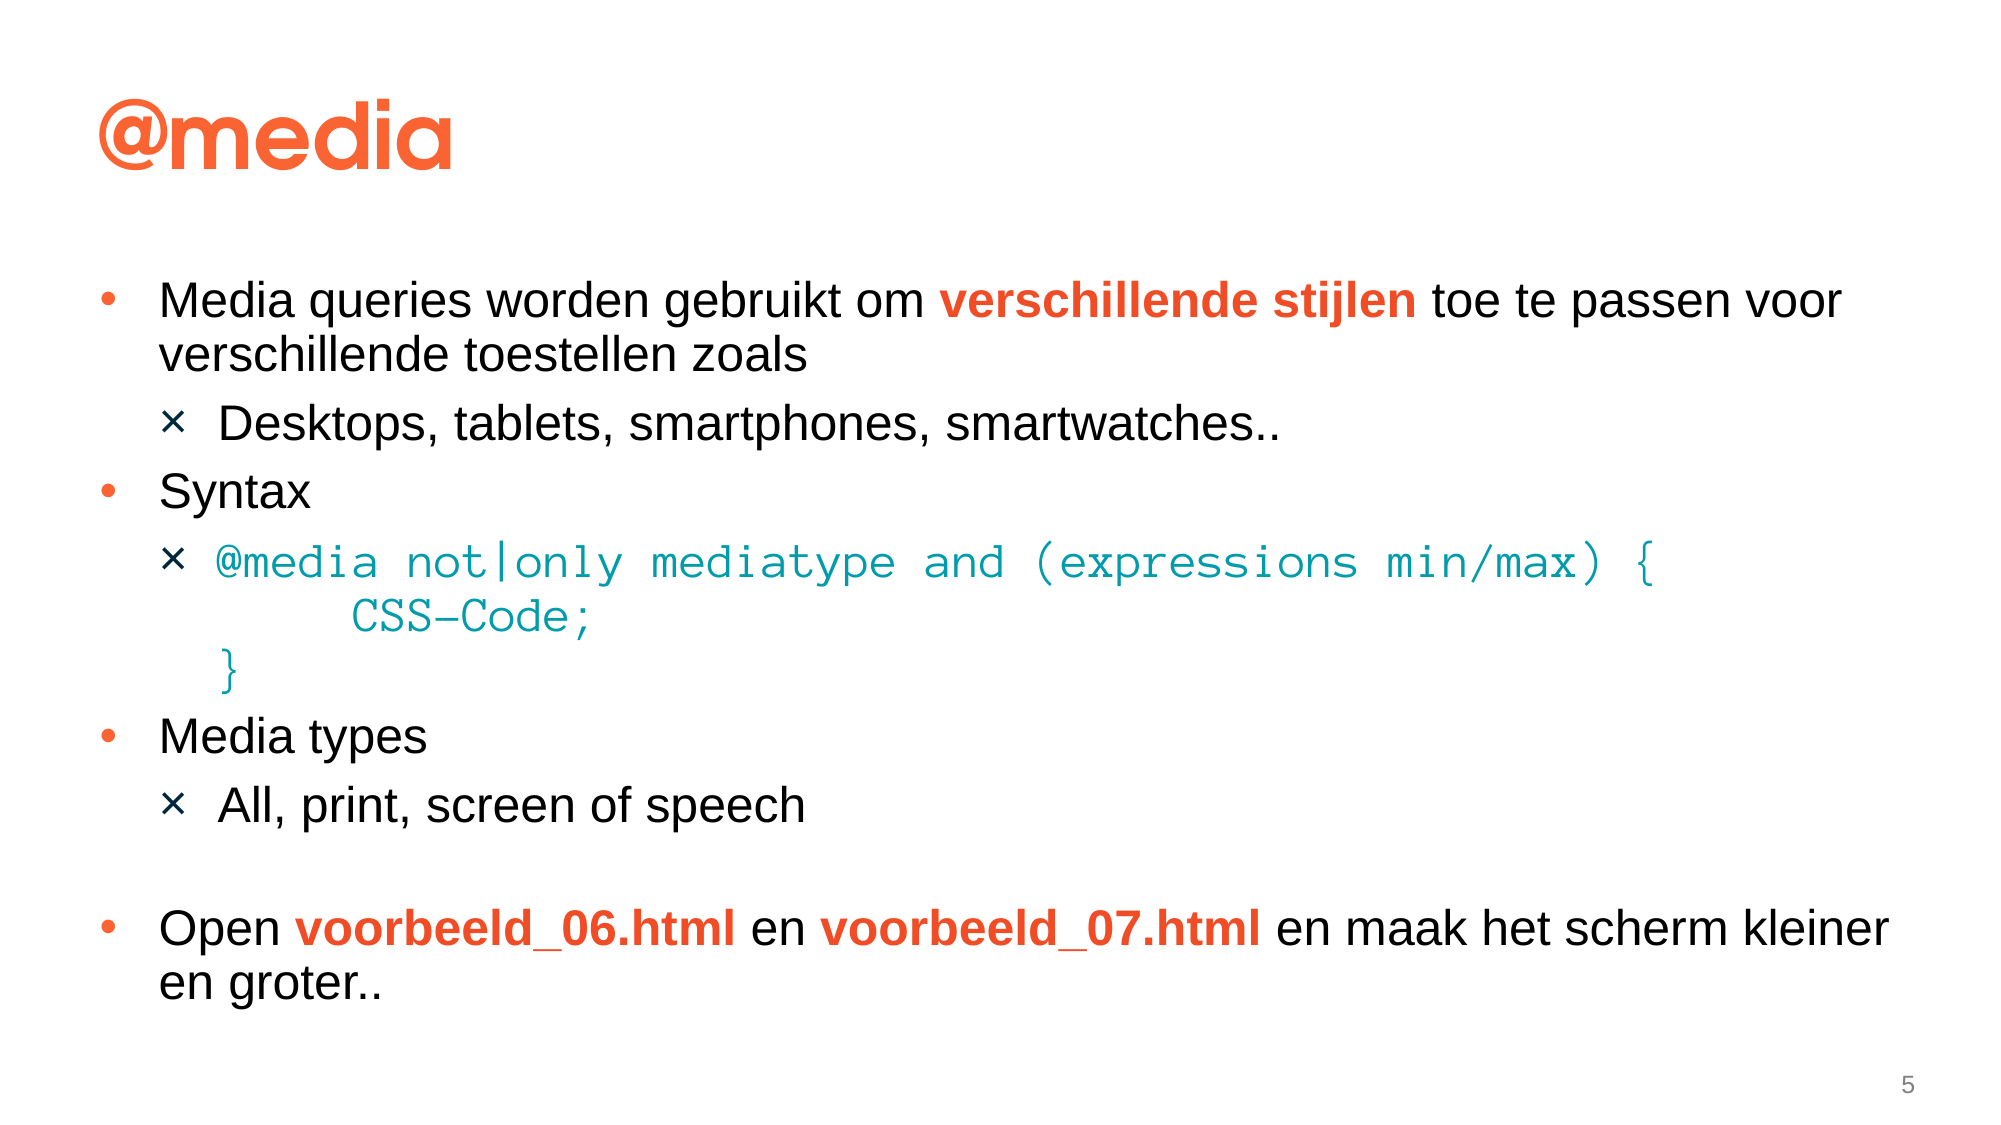

# @media
Media queries worden gebruikt om verschillende stijlen toe te passen voor verschillende toestellen zoals
Desktops, tablets, smartphones, smartwatches..
Syntax
@media not|only mediatype and (expressions min/max) {
     CSS-Code;
}
Media types
All, print, screen of speech

Open voorbeeld_06.html en voorbeeld_07.html en maak het scherm kleiner en groter..

5